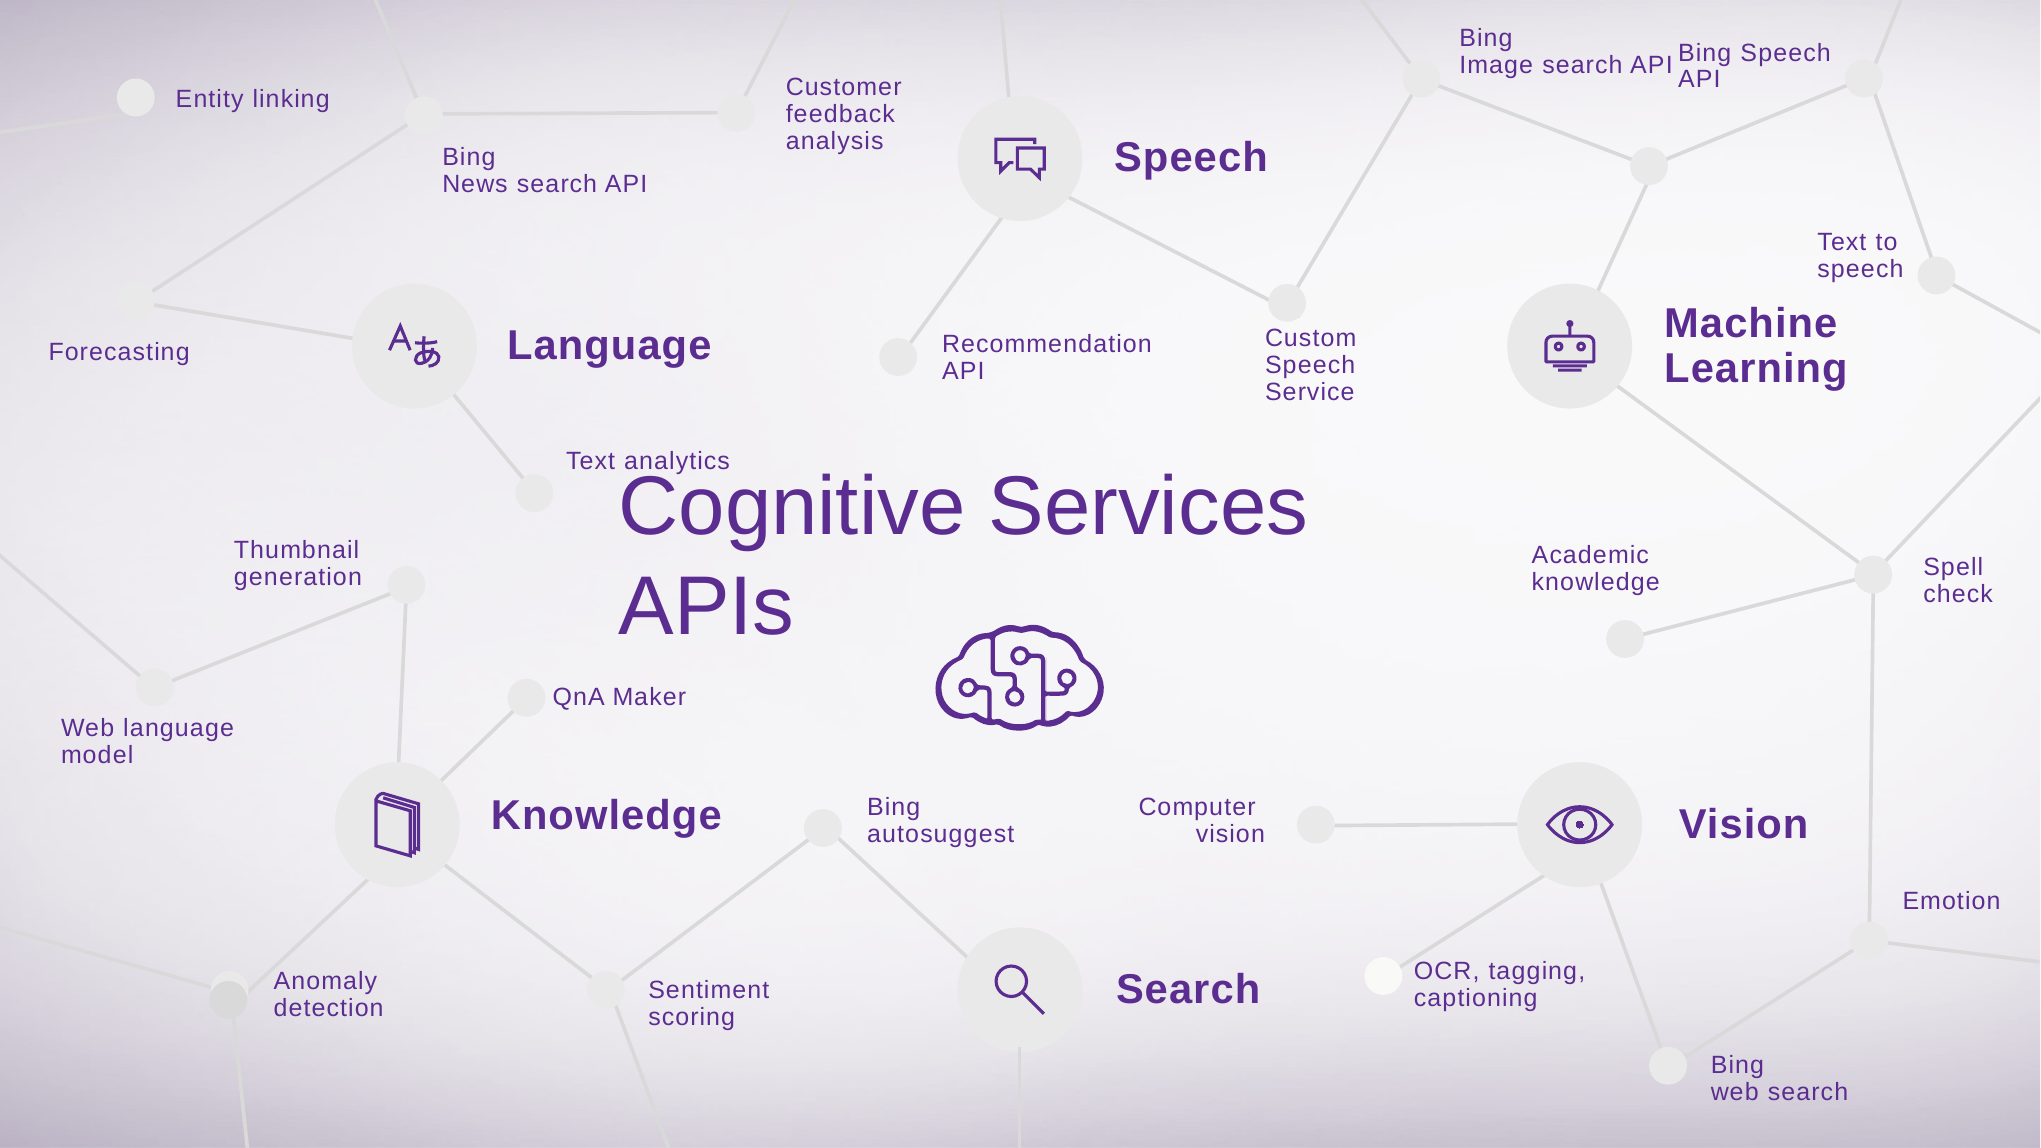

Bing
Image search API
Bing Speech API

Entity linking

Customer feedback
analysis

Speech
Bing
News search API

Text to
speech

Language
Machine
Learning
Forecasting
Recommendation
API

Custom Speech Service
Text analytics

Cognitive Services APIs
Thumbnail generation
Academic knowledge
Spell
check

QnA Maker

Web language model

Bing
autosuggest
Computer
vision
Knowledge
Vision

Emotion

OCR, tagging, captioning
Search
Anomaly
detection

Sentiment
scoring

Bing
web search